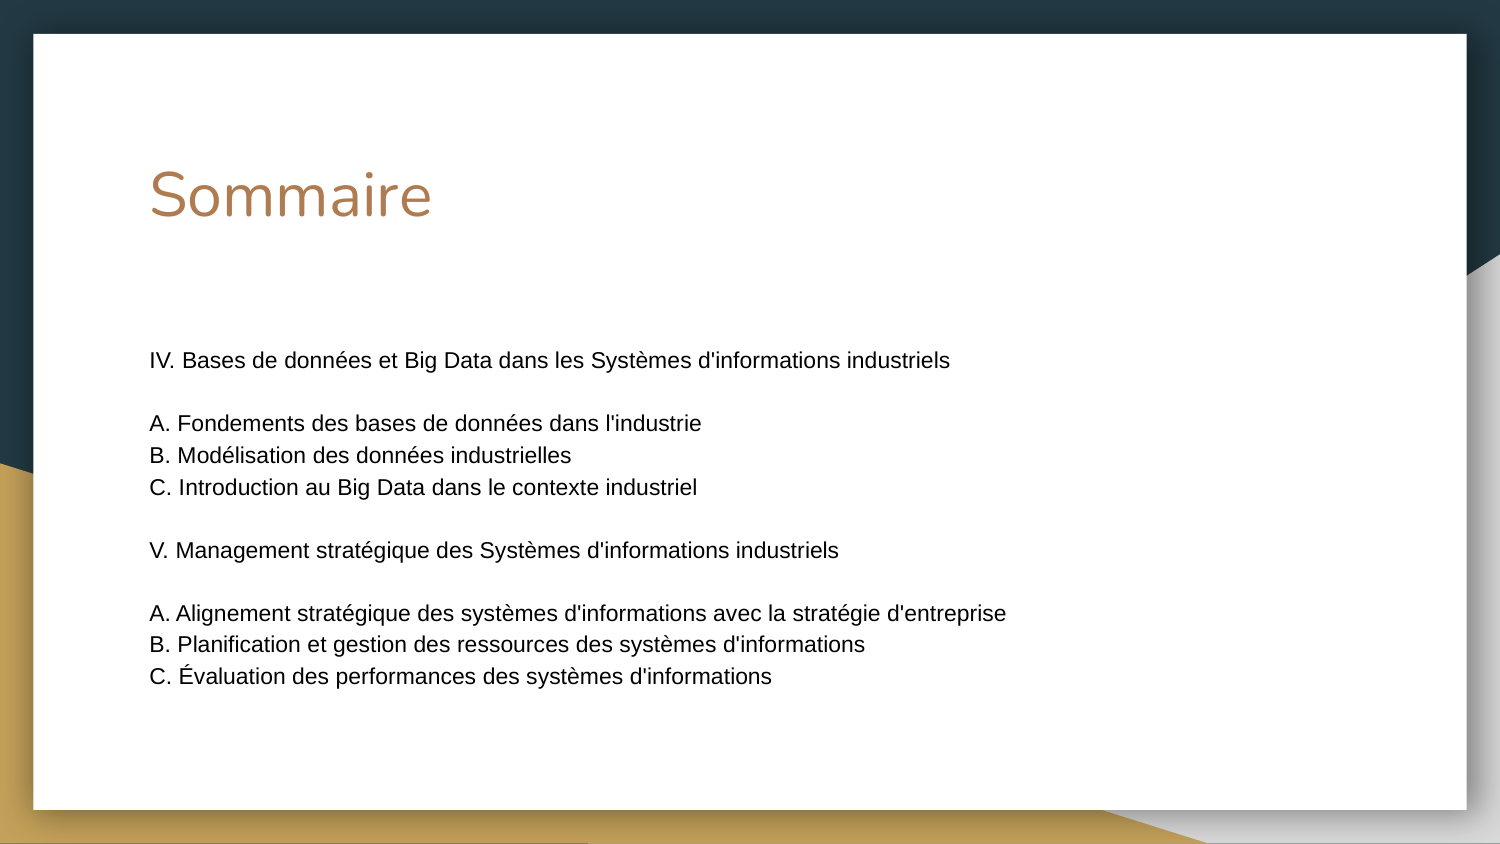

# Sommaire
IV. Bases de données et Big Data dans les Systèmes d'informations industriels

A. Fondements des bases de données dans l'industrie
B. Modélisation des données industrielles
C. Introduction au Big Data dans le contexte industriel

V. Management stratégique des Systèmes d'informations industriels

A. Alignement stratégique des systèmes d'informations avec la stratégie d'entreprise
B. Planification et gestion des ressources des systèmes d'informations
C. Évaluation des performances des systèmes d'informations